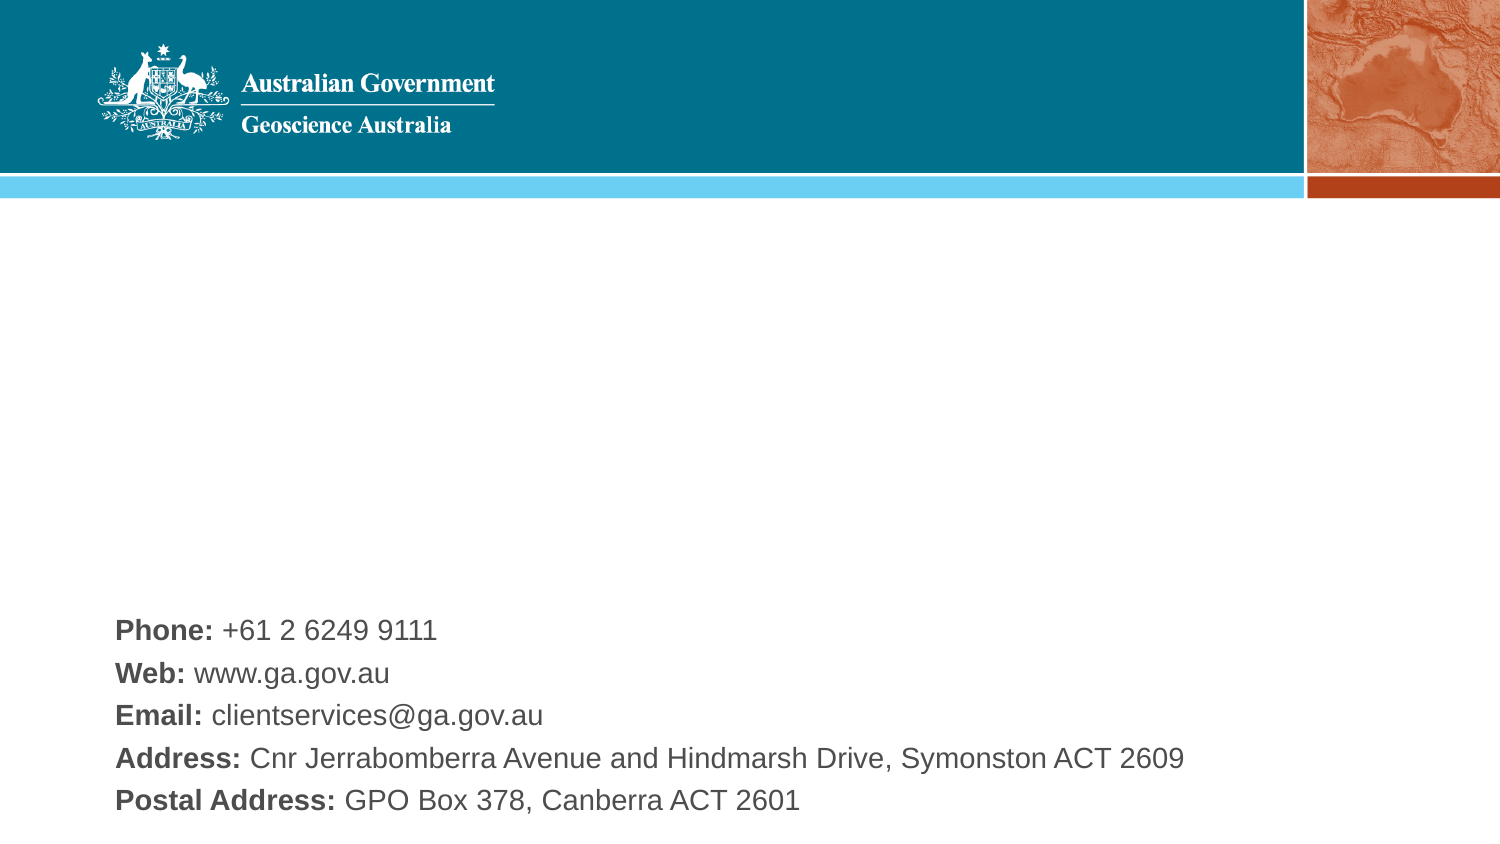

#

Phone: +61 2 6249 9111
Web: www.ga.gov.au
Email: clientservices@ga.gov.au
Address: Cnr Jerrabomberra Avenue and Hindmarsh Drive, Symonston ACT 2609
Postal Address: GPO Box 378, Canberra ACT 2601